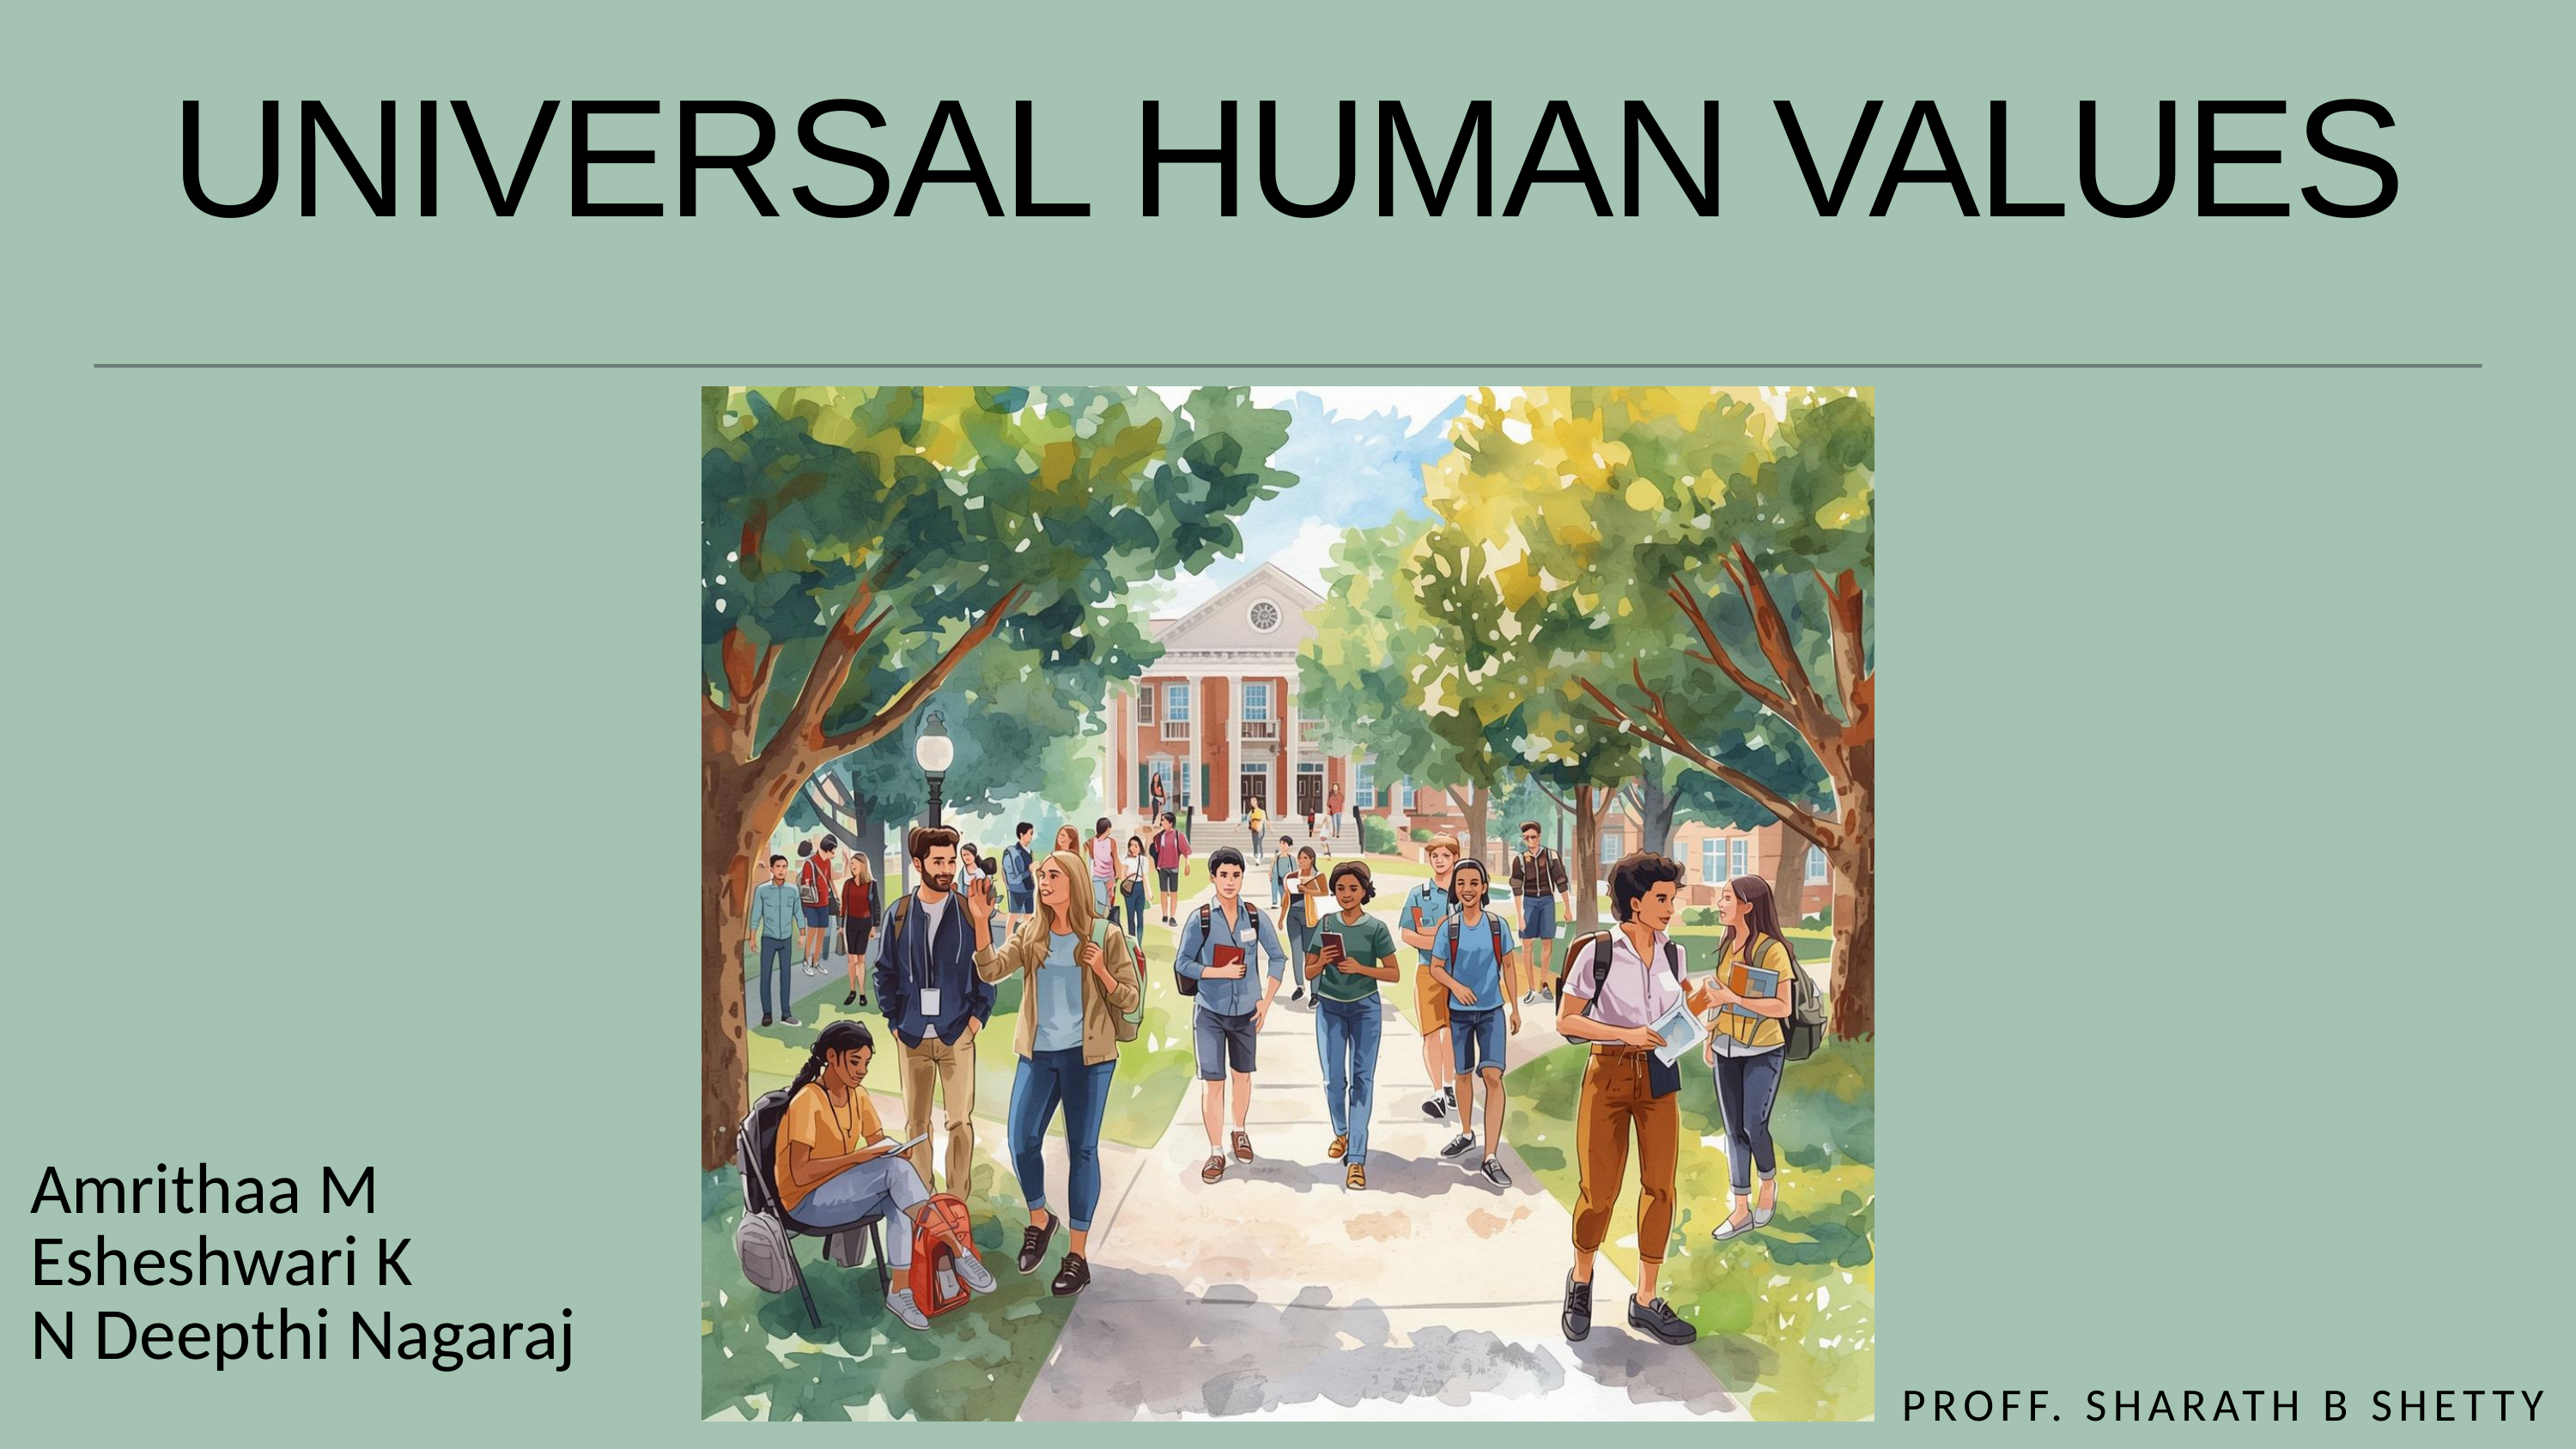

UNIVERSAL HUMAN VALUES

Amrithaa M
Esheshwari K
N Deepthi Nagaraj
PROFF. SHARATH B SHETTY